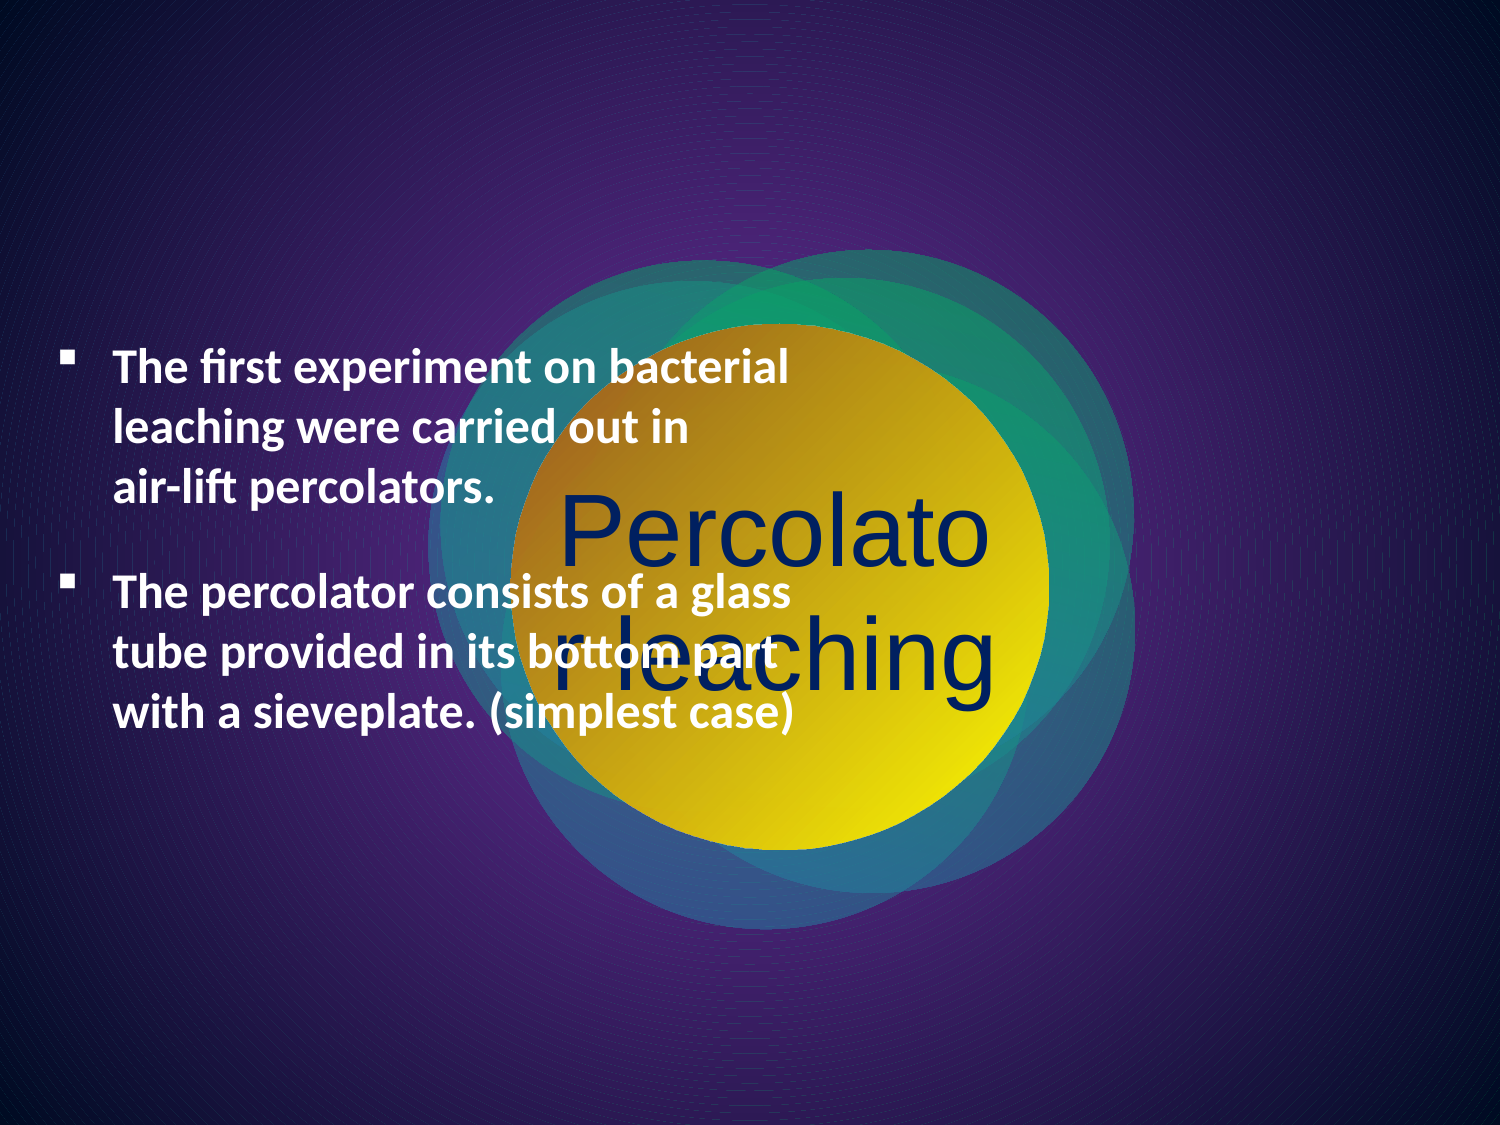

The first experiment on bacterial   leaching were carried out in           air-lift percolators.

Percolator leaching
The percolator consists of a glass tube provided in its bottom part with a sieveplate. (simplest case)